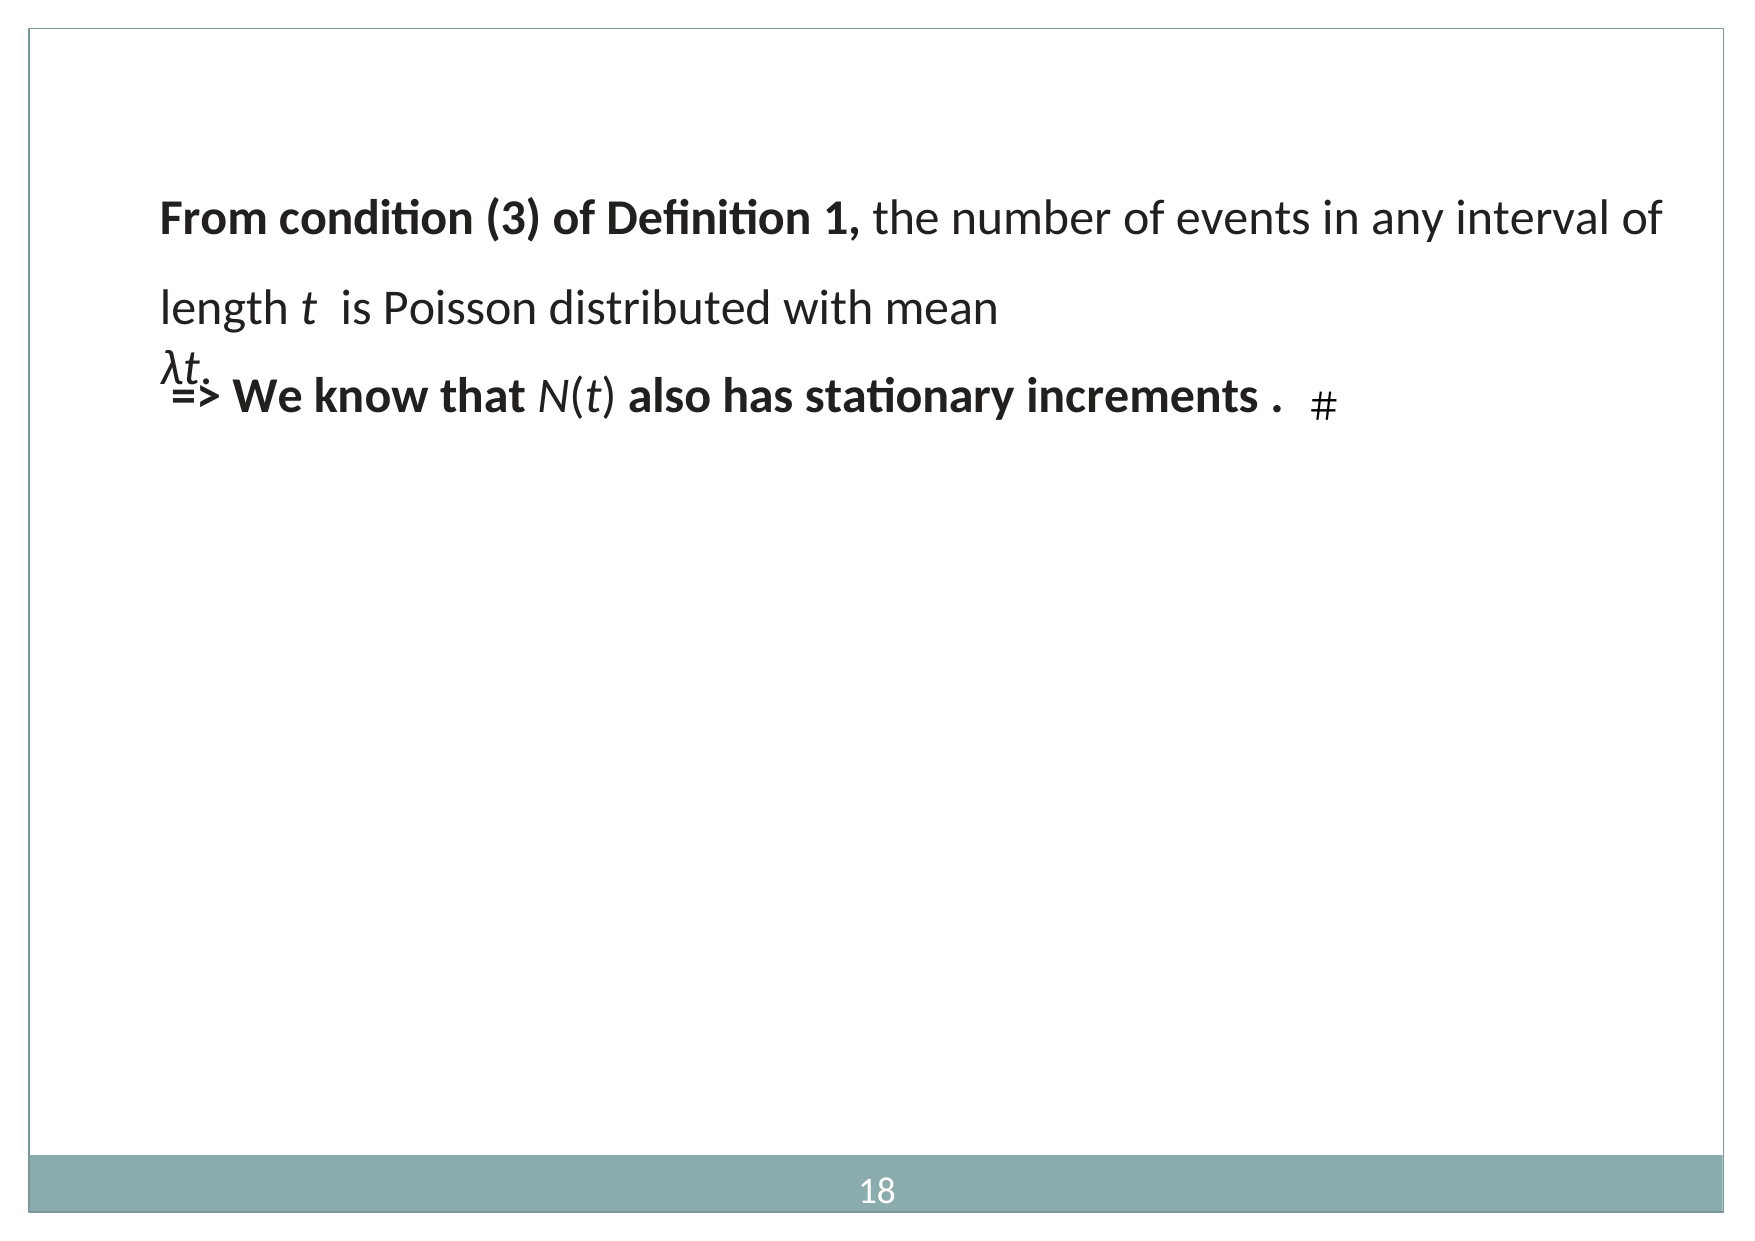

From condition (3) of Definition 1, the number of events in any interval of
length t	is Poisson distributed with mean λt.
=> We know that N(t) also has stationary increments .
＃
18